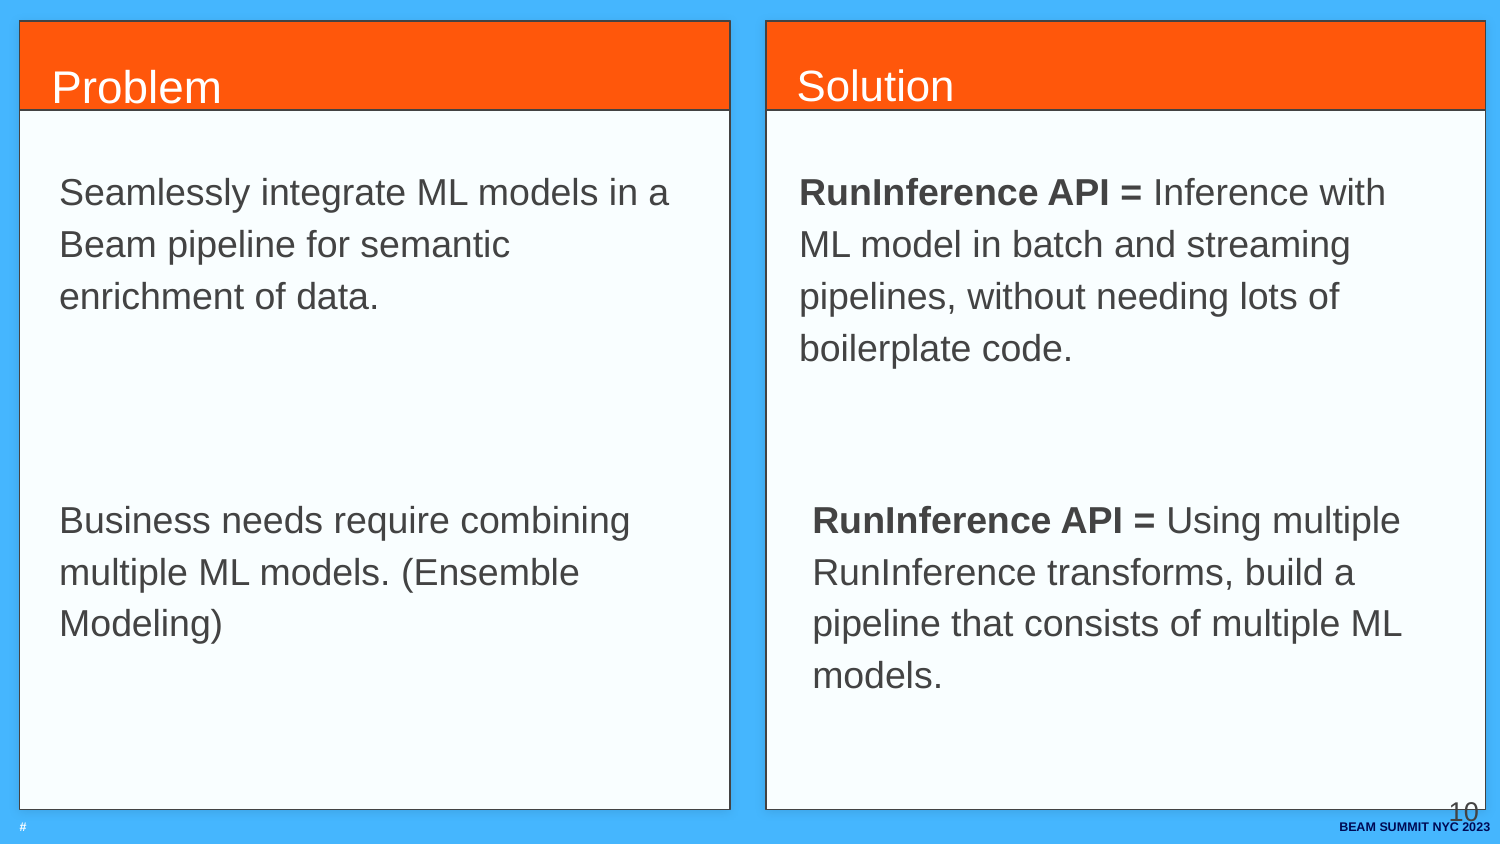

Problem
Solution
RunInference API = Inference with ML model in batch and streaming pipelines, without needing lots of boilerplate code.

Seamlessly integrate ML models in a Beam pipeline for semantic enrichment of data.

RunInference API = Using multiple RunInference transforms, build a pipeline that consists of multiple ML models.

Business needs require combining multiple ML models. (Ensemble Modeling)

10